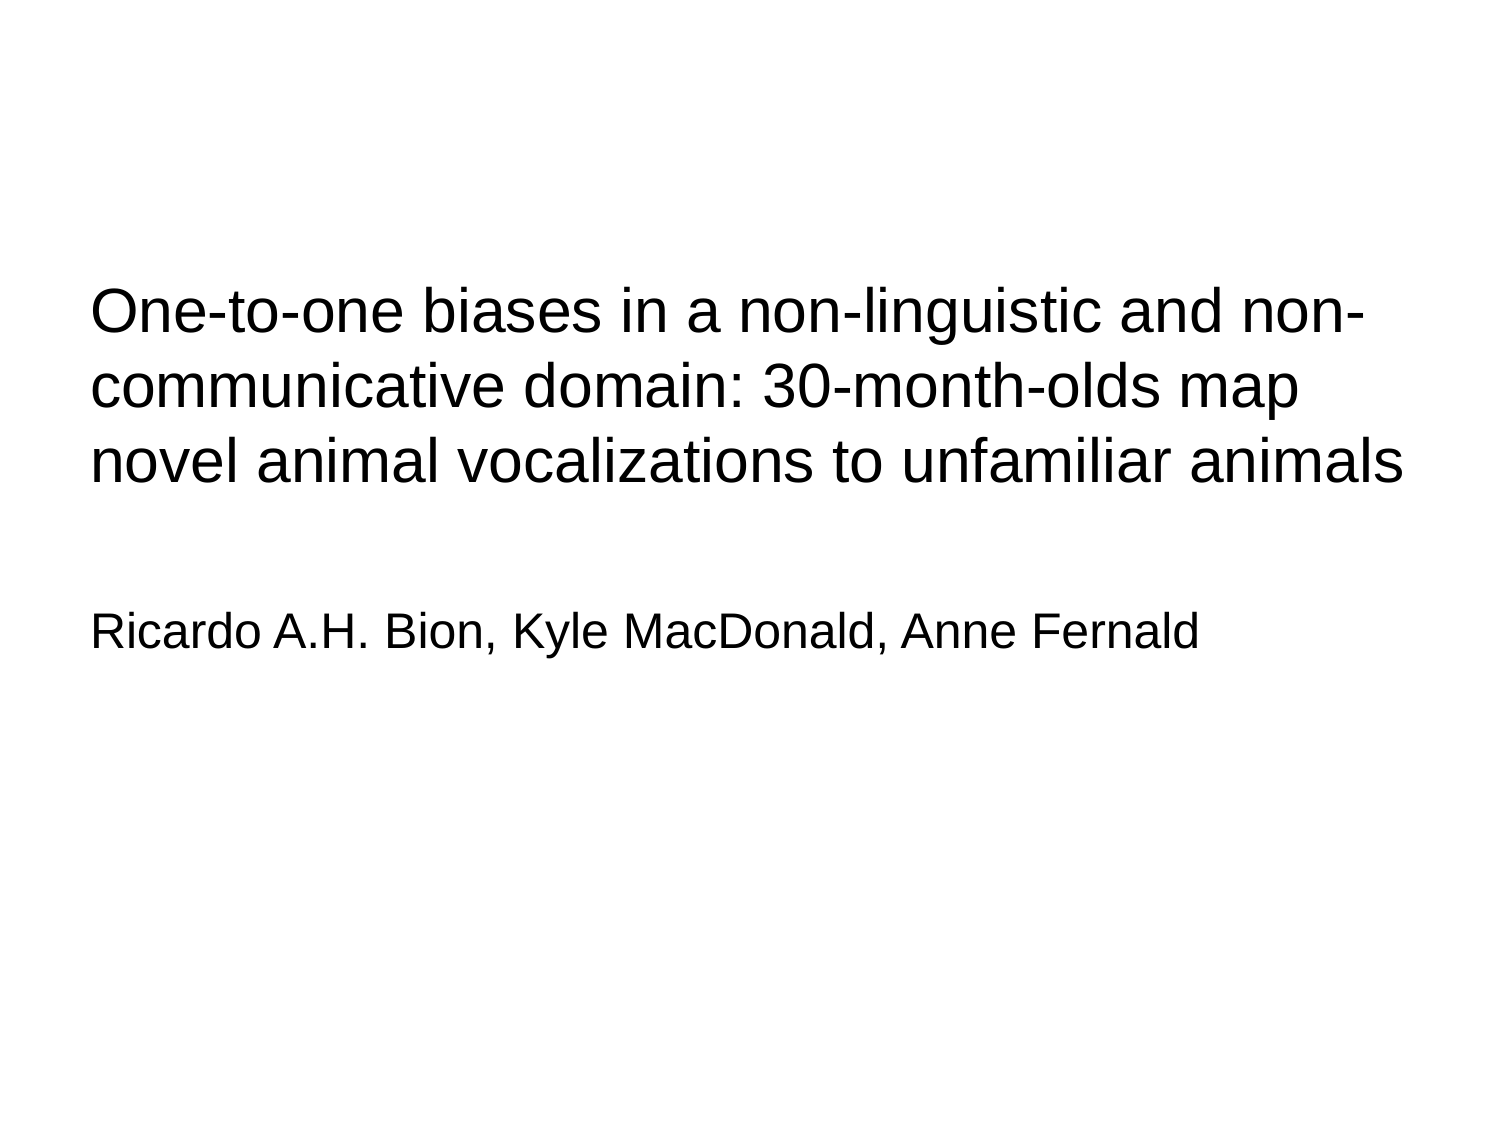

#
One-to-one biases in a non-linguistic and non-communicative domain: 30-month-olds map novel animal vocalizations to unfamiliar animals

Ricardo A.H. Bion, Kyle MacDonald, Anne Fernald